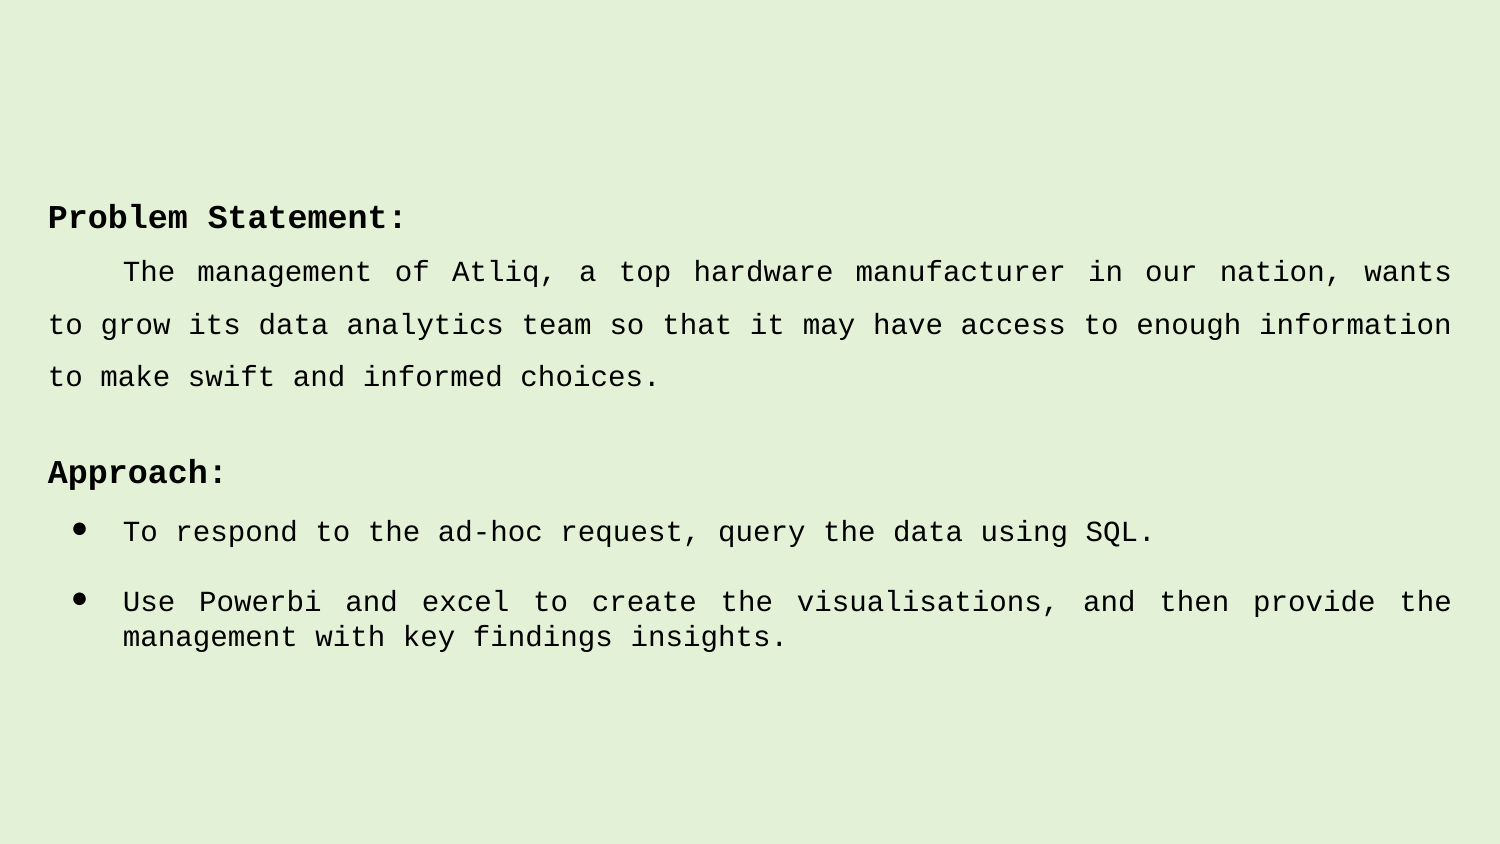

# Problem Statement:
The management of Atliq, a top hardware manufacturer in our nation, wants to grow its data analytics team so that it may have access to enough information to make swift and informed choices.

Approach:

To respond to the ad-hoc request, query the data using SQL.

Use Powerbi and excel to create the visualisations, and then provide the management with key findings insights.